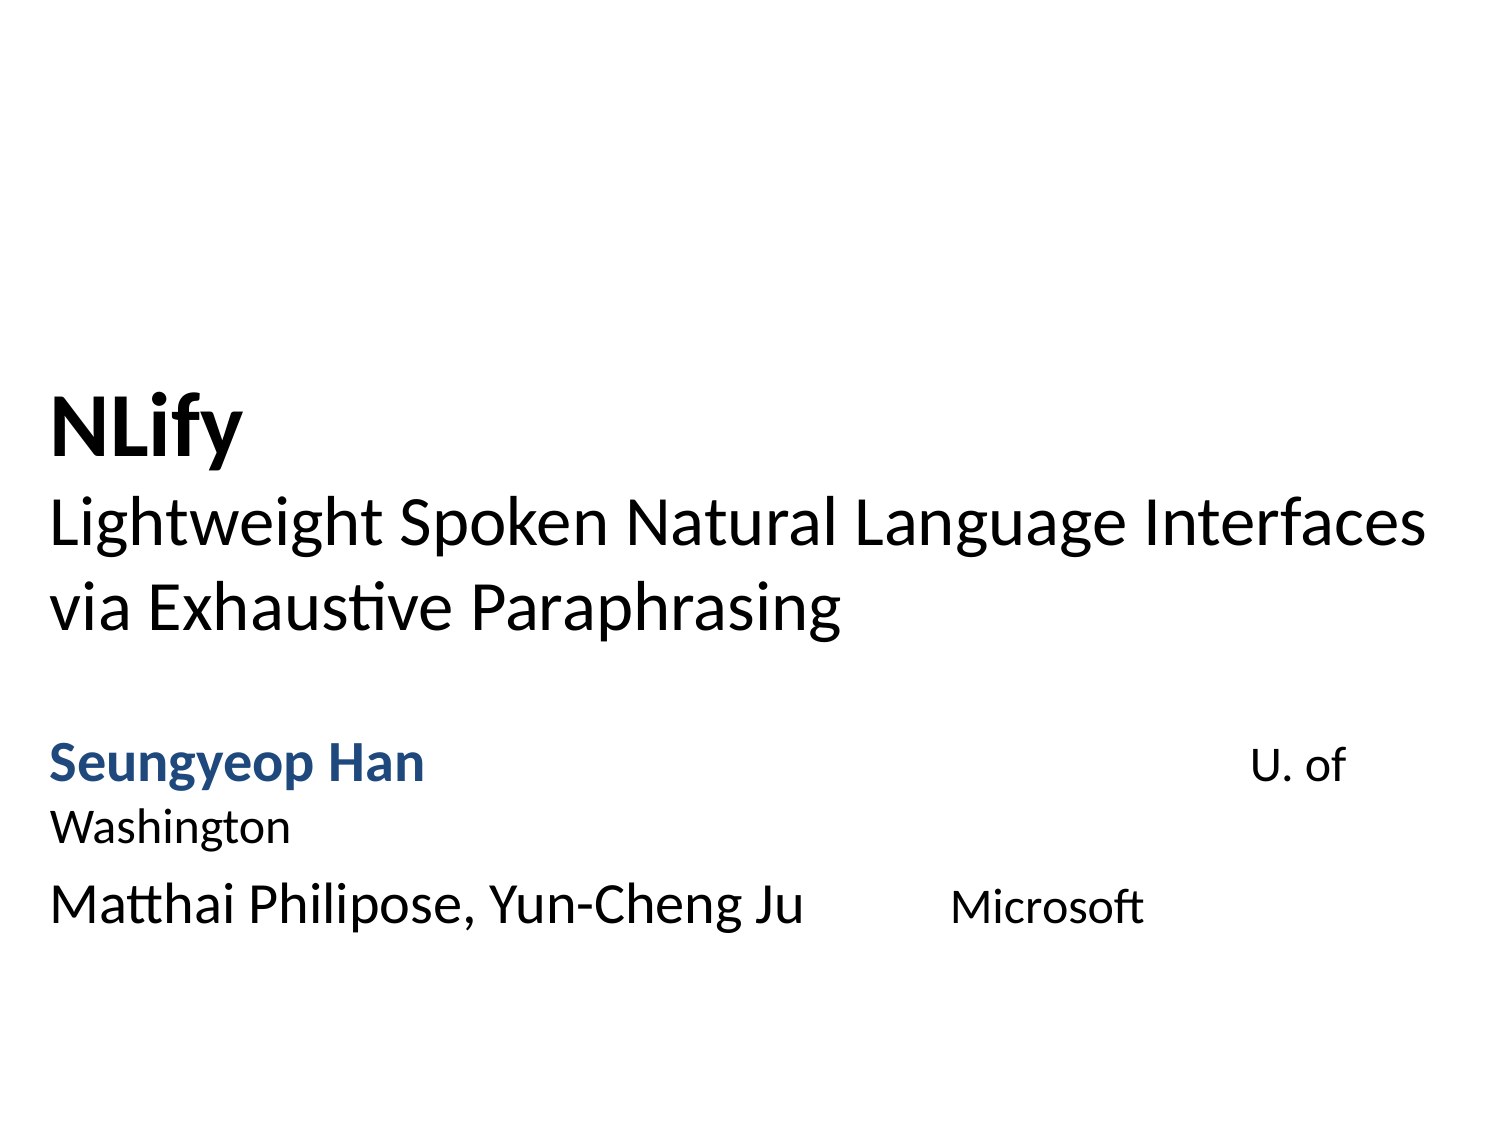

# NLify Lightweight Spoken Natural Language Interfaces via Exhaustive Paraphrasing
Seungyeop Han						U. of Washington
Matthai Philipose, Yun-Cheng Ju 	Microsoft